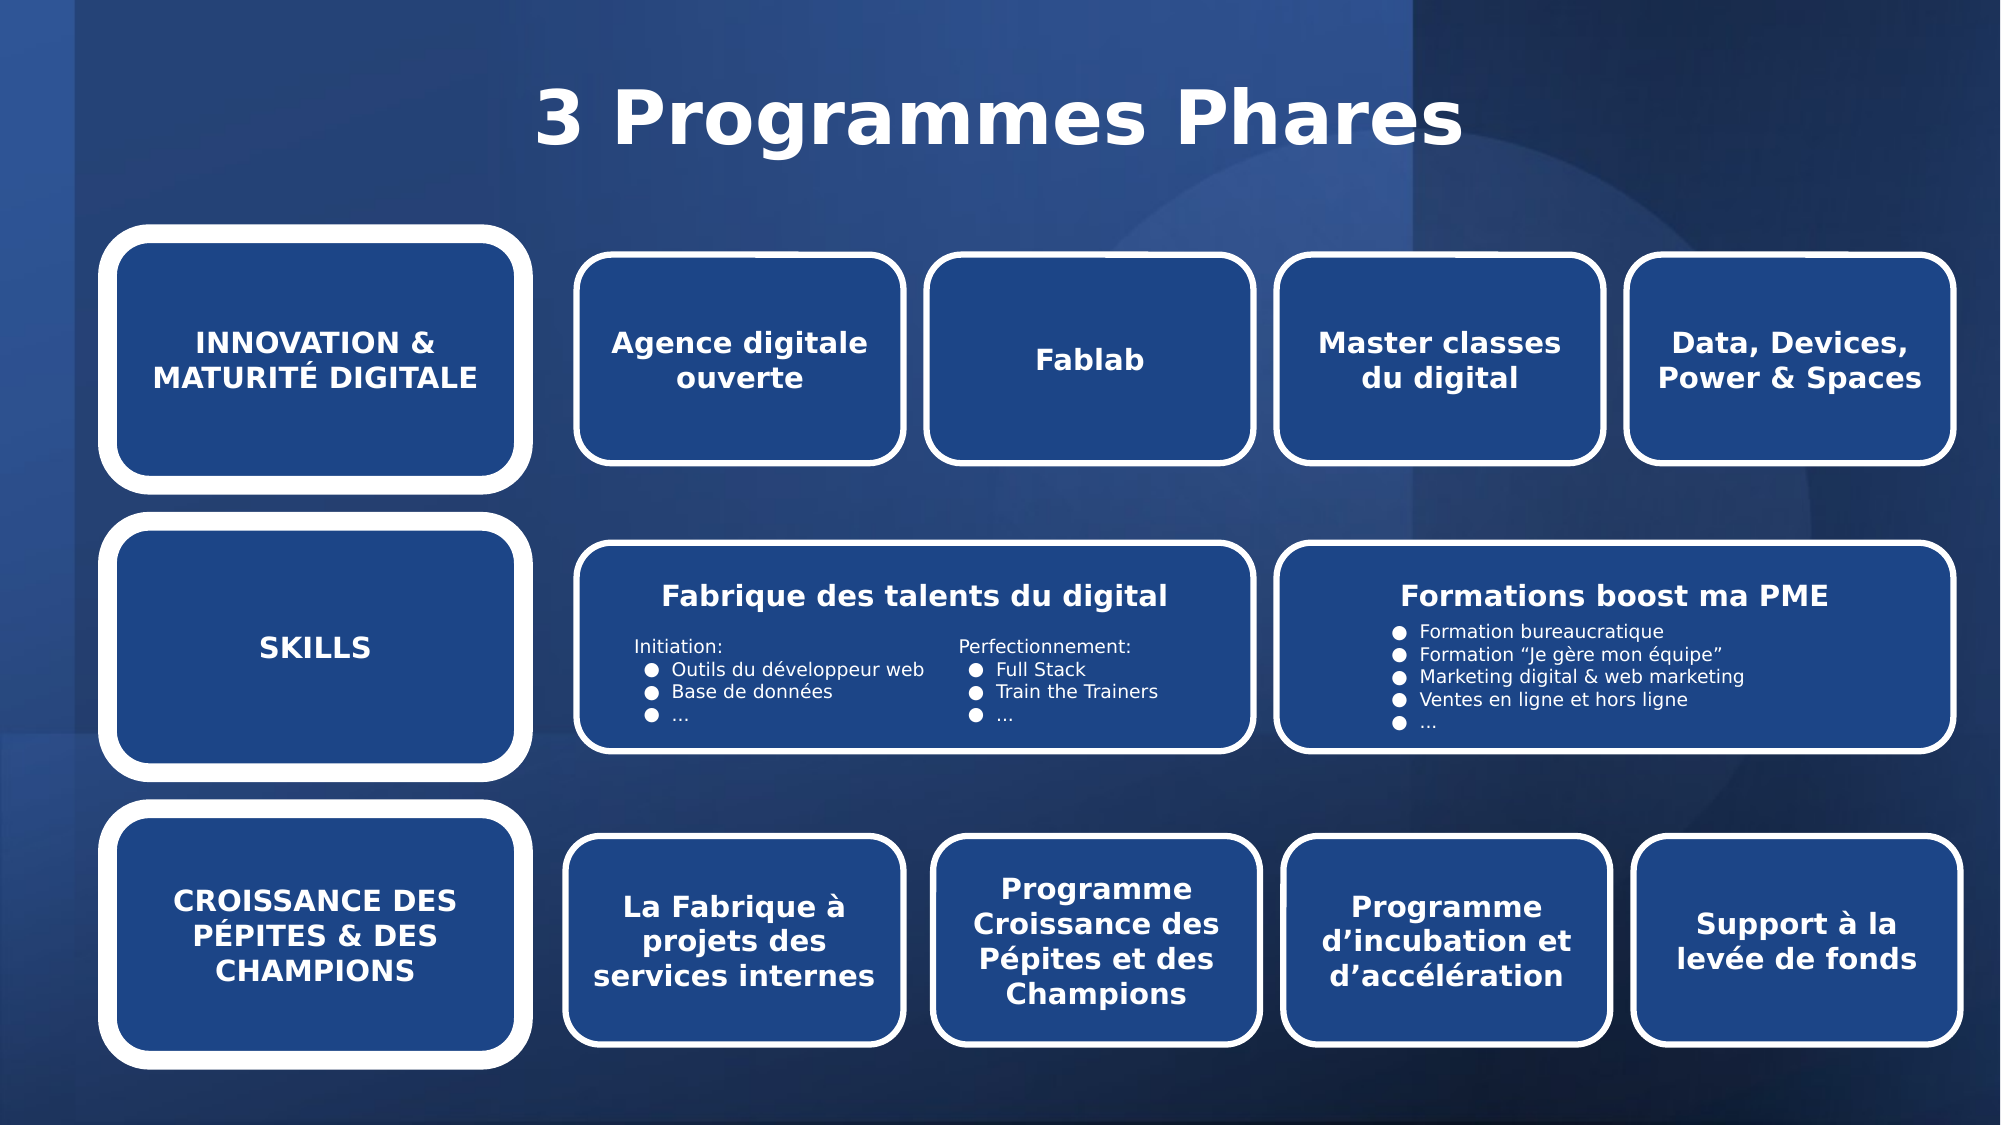

3 Programmes Phares
INNOVATION & MATURITÉ DIGITALE
Agence digitale ouverte
Fablab
Master classes du digital
Data, Devices, Power & Spaces
SKILLS
Fabrique des talents du digital

Formations boost ma PME

Formation bureaucratique
Formation “Je gère mon équipe”
Marketing digital & web marketing
Ventes en ligne et hors ligne
...
Initiation:
Outils du développeur web
Base de données
...
Perfectionnement:
Full Stack
Train the Trainers
...
CROISSANCE DES PÉPITES & DES CHAMPIONS
La Fabrique à projets des services internes
Programme Croissance des Pépites et des Champions
Programme d’incubation et d’accélération
Support à la levée de fonds